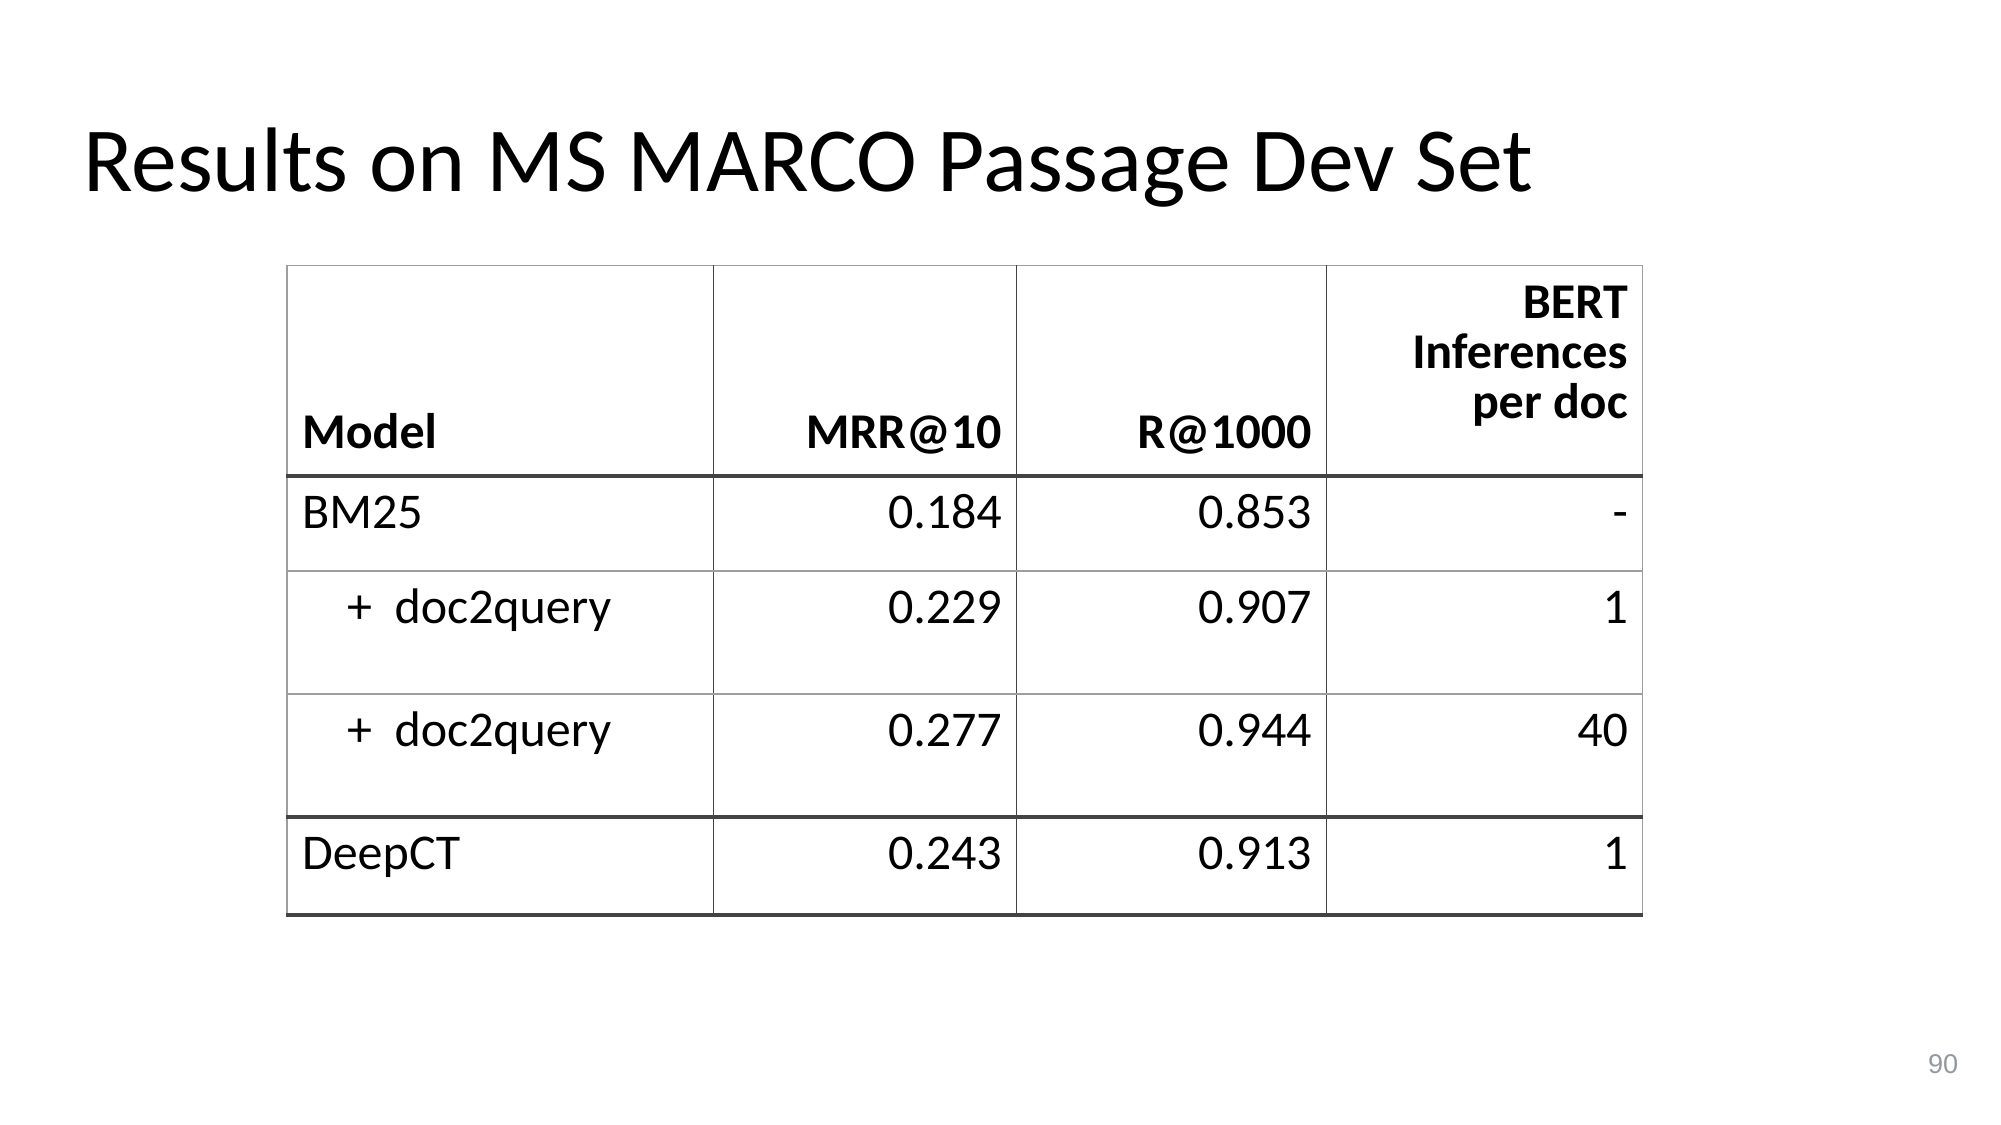

# Results on MS MARCO Passage Dev Set
| Model | MRR@10 | R@1000 | BERT Inferences per doc |
| --- | --- | --- | --- |
| BM25 | 0.184 | 0.853 | - |
| + doc2query | 0.229 | 0.907 | 1 |
| + doc2query | 0.277 | 0.944 | 40 |
| DeepCT | 0.243 | 0.913 | 1 |
90